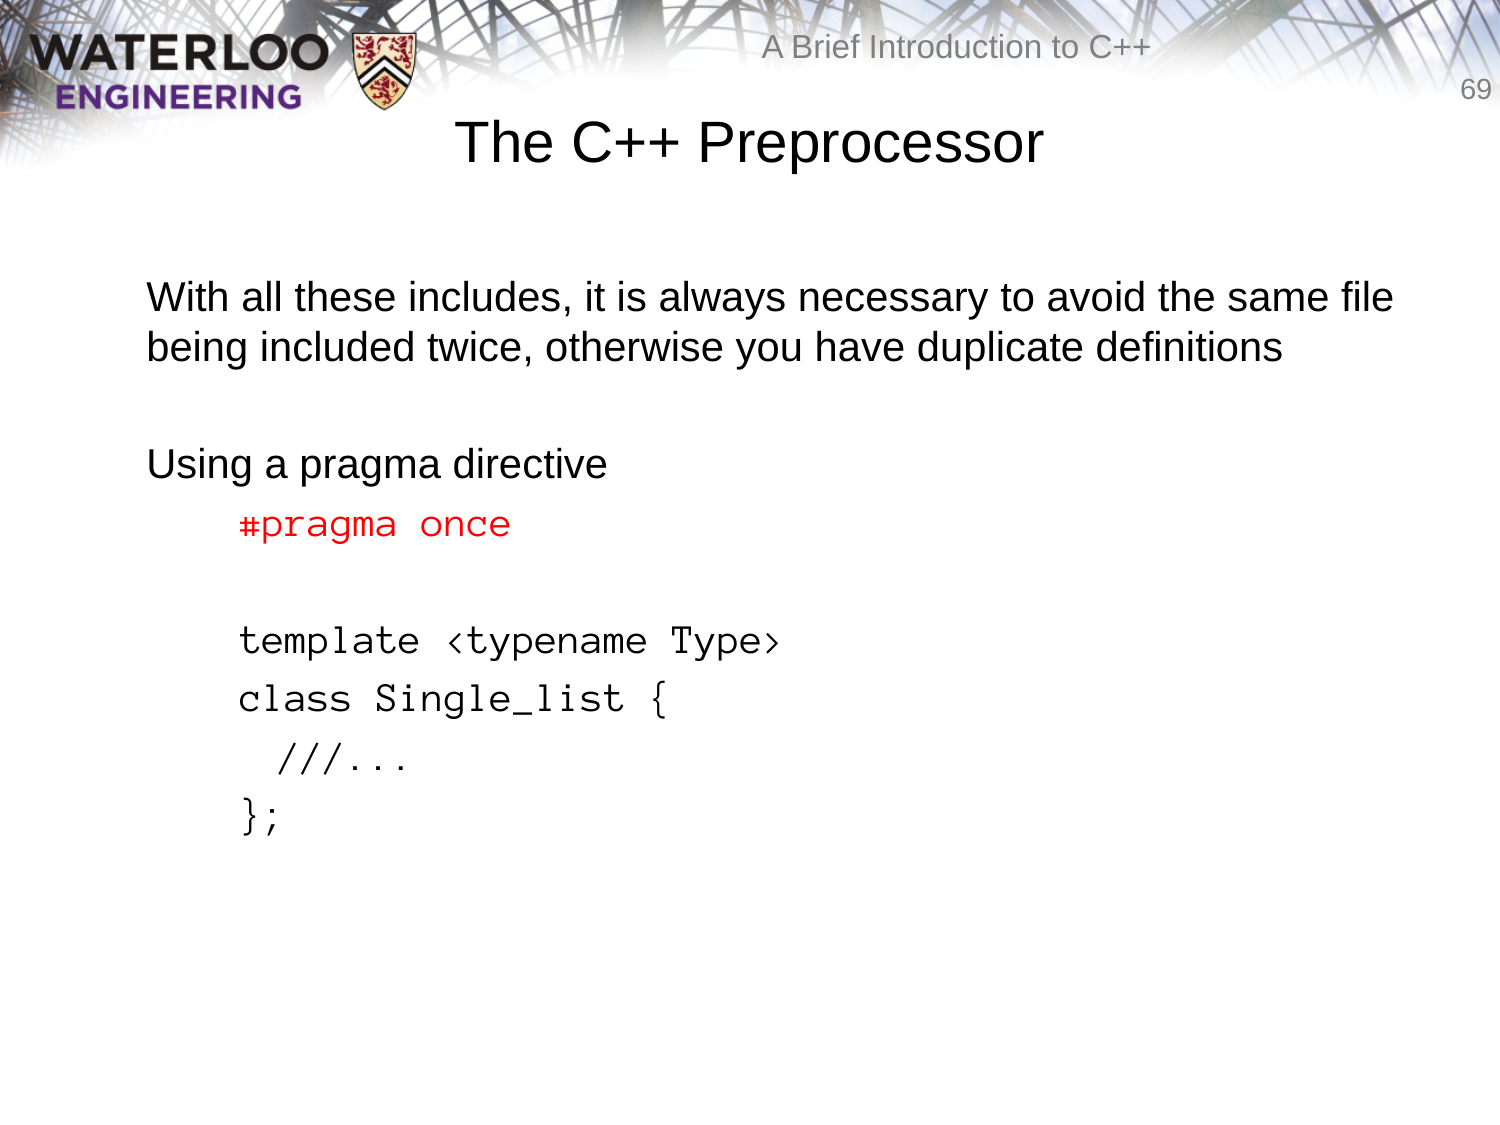

The C++ Preprocessor
	With all these includes, it is always necessary to avoid the same file being included twice, otherwise you have duplicate definitions

	Using a pragma directive
#pragma once

template <typename Type>
class Single_list {
	///...
};